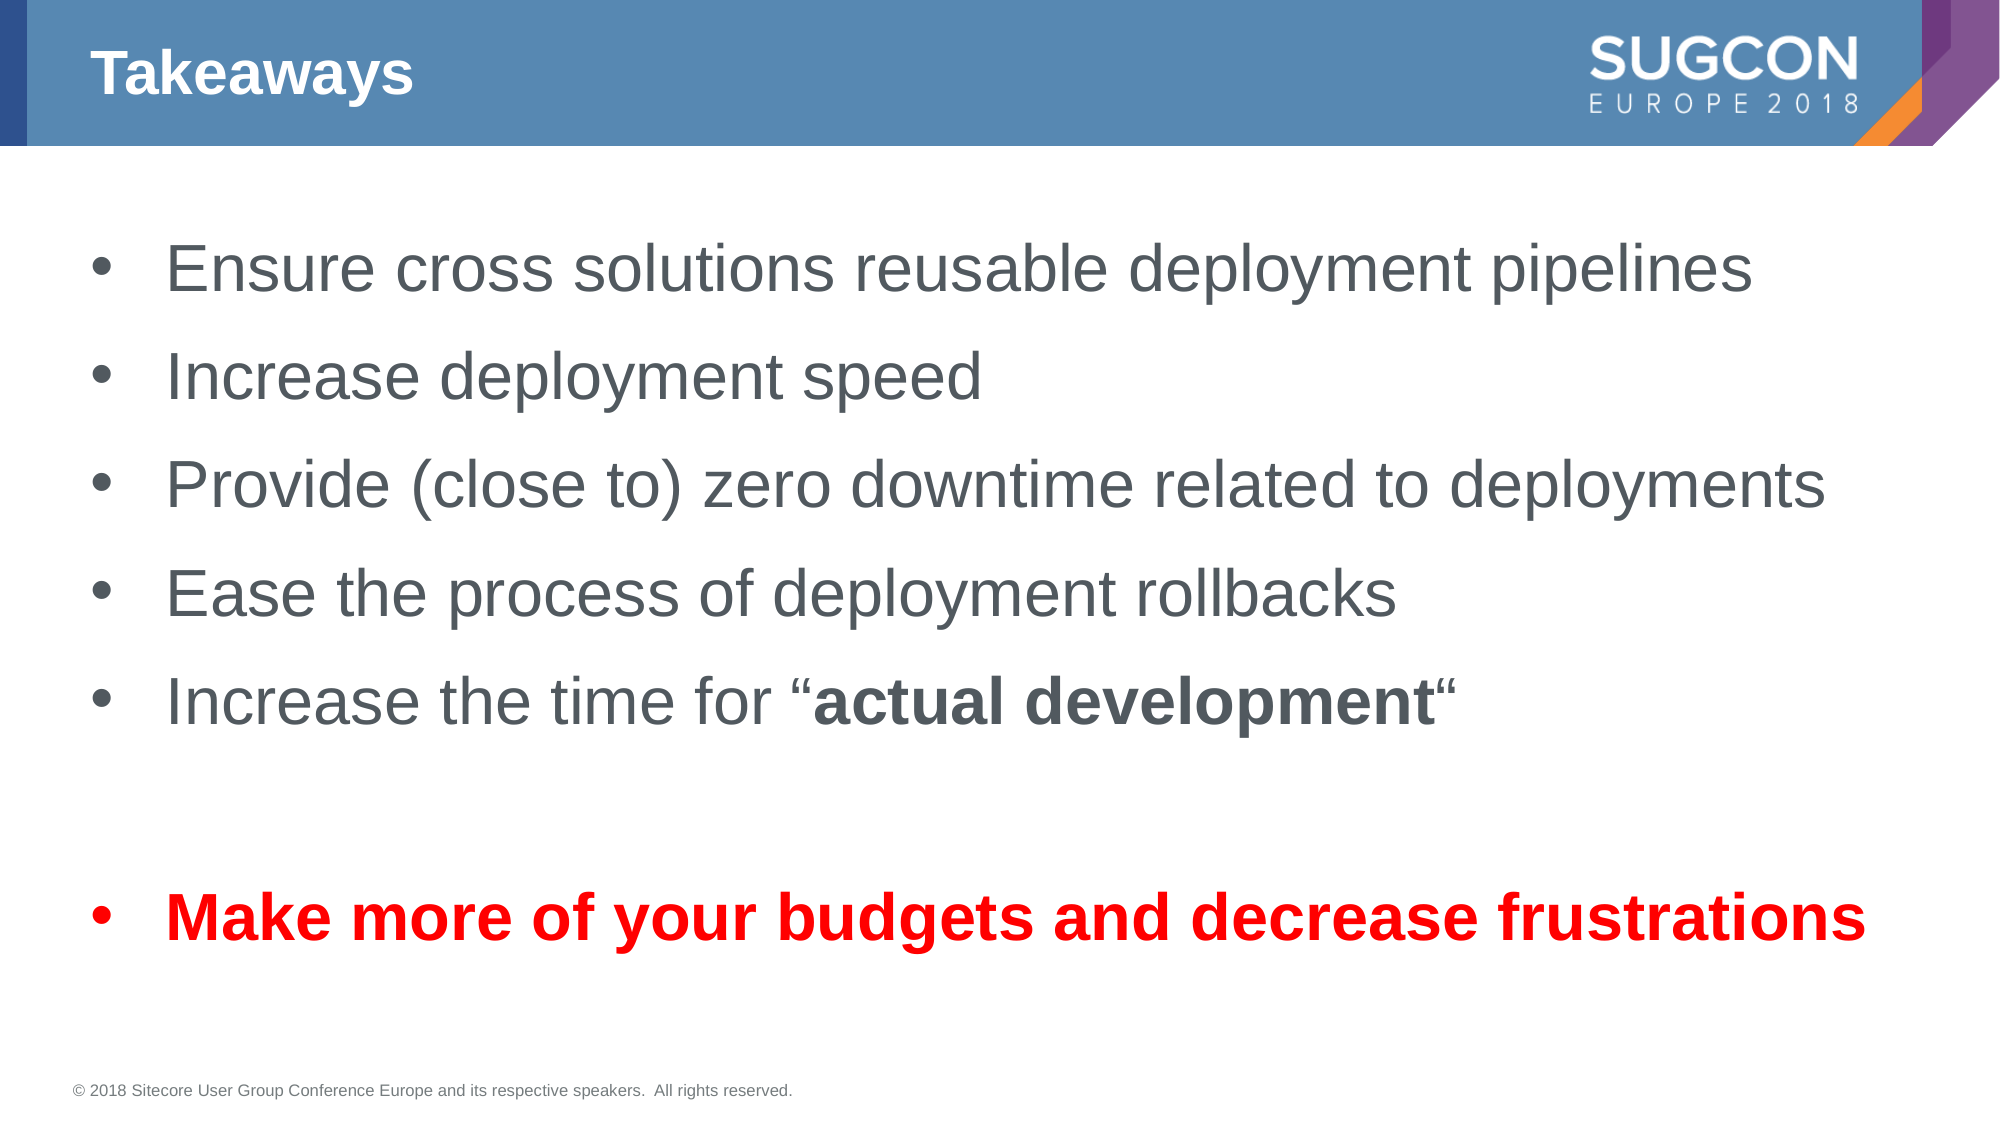

Takeaways
Ensure cross solutions reusable deployment pipelines
Increase deployment speed
Provide (close to) zero downtime related to deployments
Ease the process of deployment rollbacks
Increase the time for “actual development“

Make more of your budgets and decrease frustrations